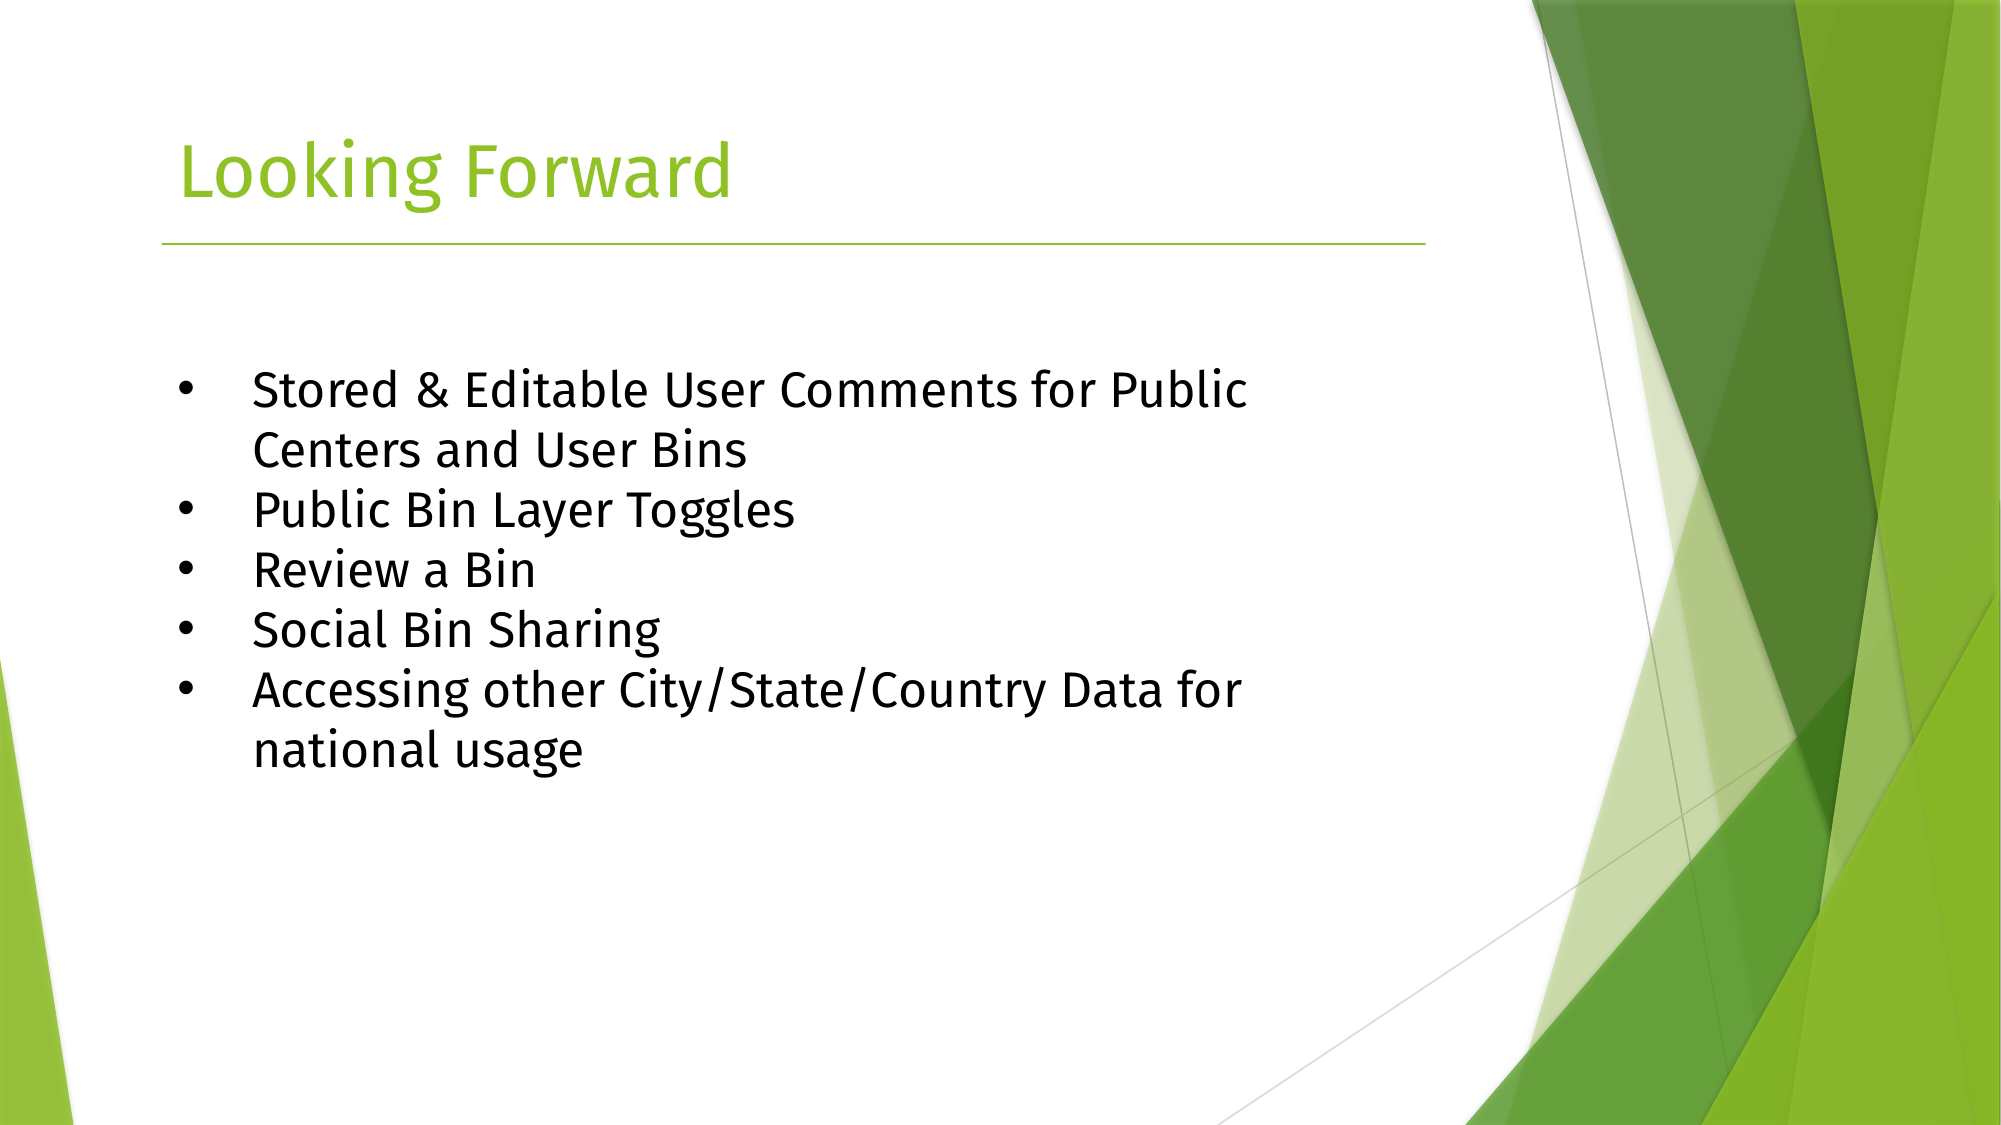

Looking Forward
Stored & Editable User Comments for Public Centers and User Bins
Public Bin Layer Toggles
Review a Bin
Social Bin Sharing
Accessing other City/State/Country Data for national usage